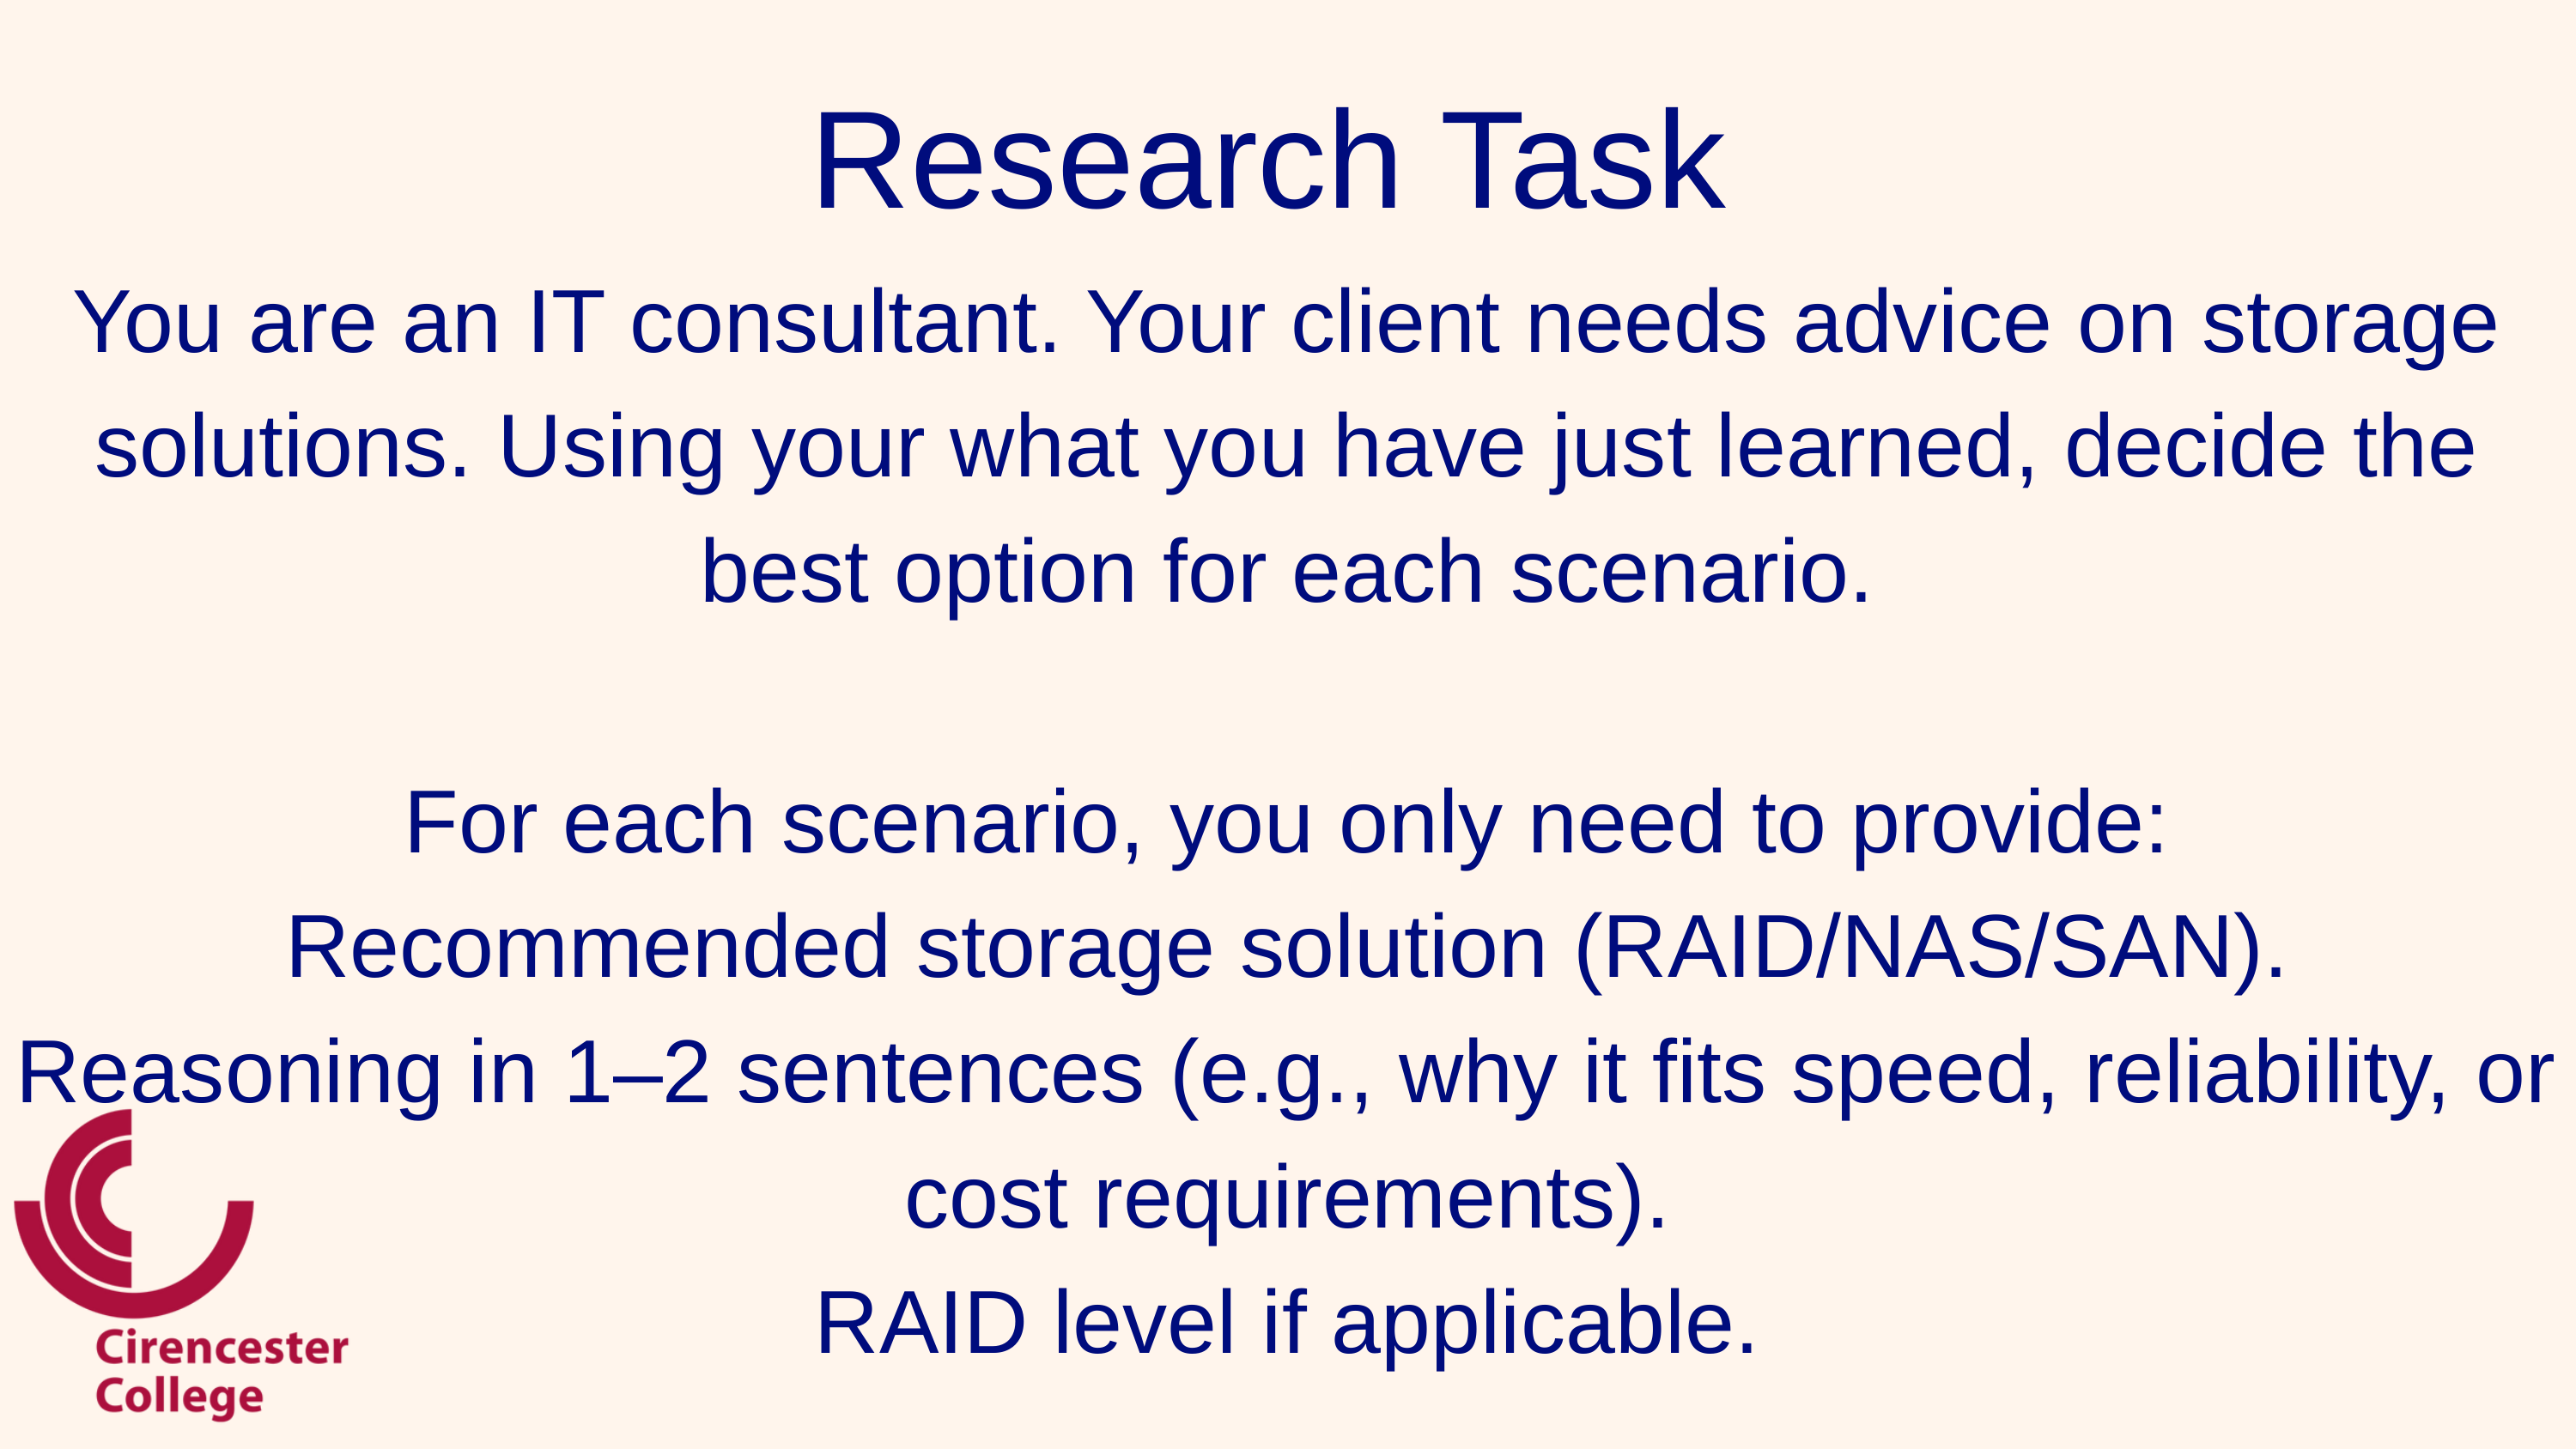

Research Task
You are an IT consultant. Your client needs advice on storage solutions. Using your what you have just learned, decide the best option for each scenario.

For each scenario, you only need to provide:
Recommended storage solution (RAID/NAS/SAN).
Reasoning in 1–2 sentences (e.g., why it fits speed, reliability, or cost requirements).
RAID level if applicable.